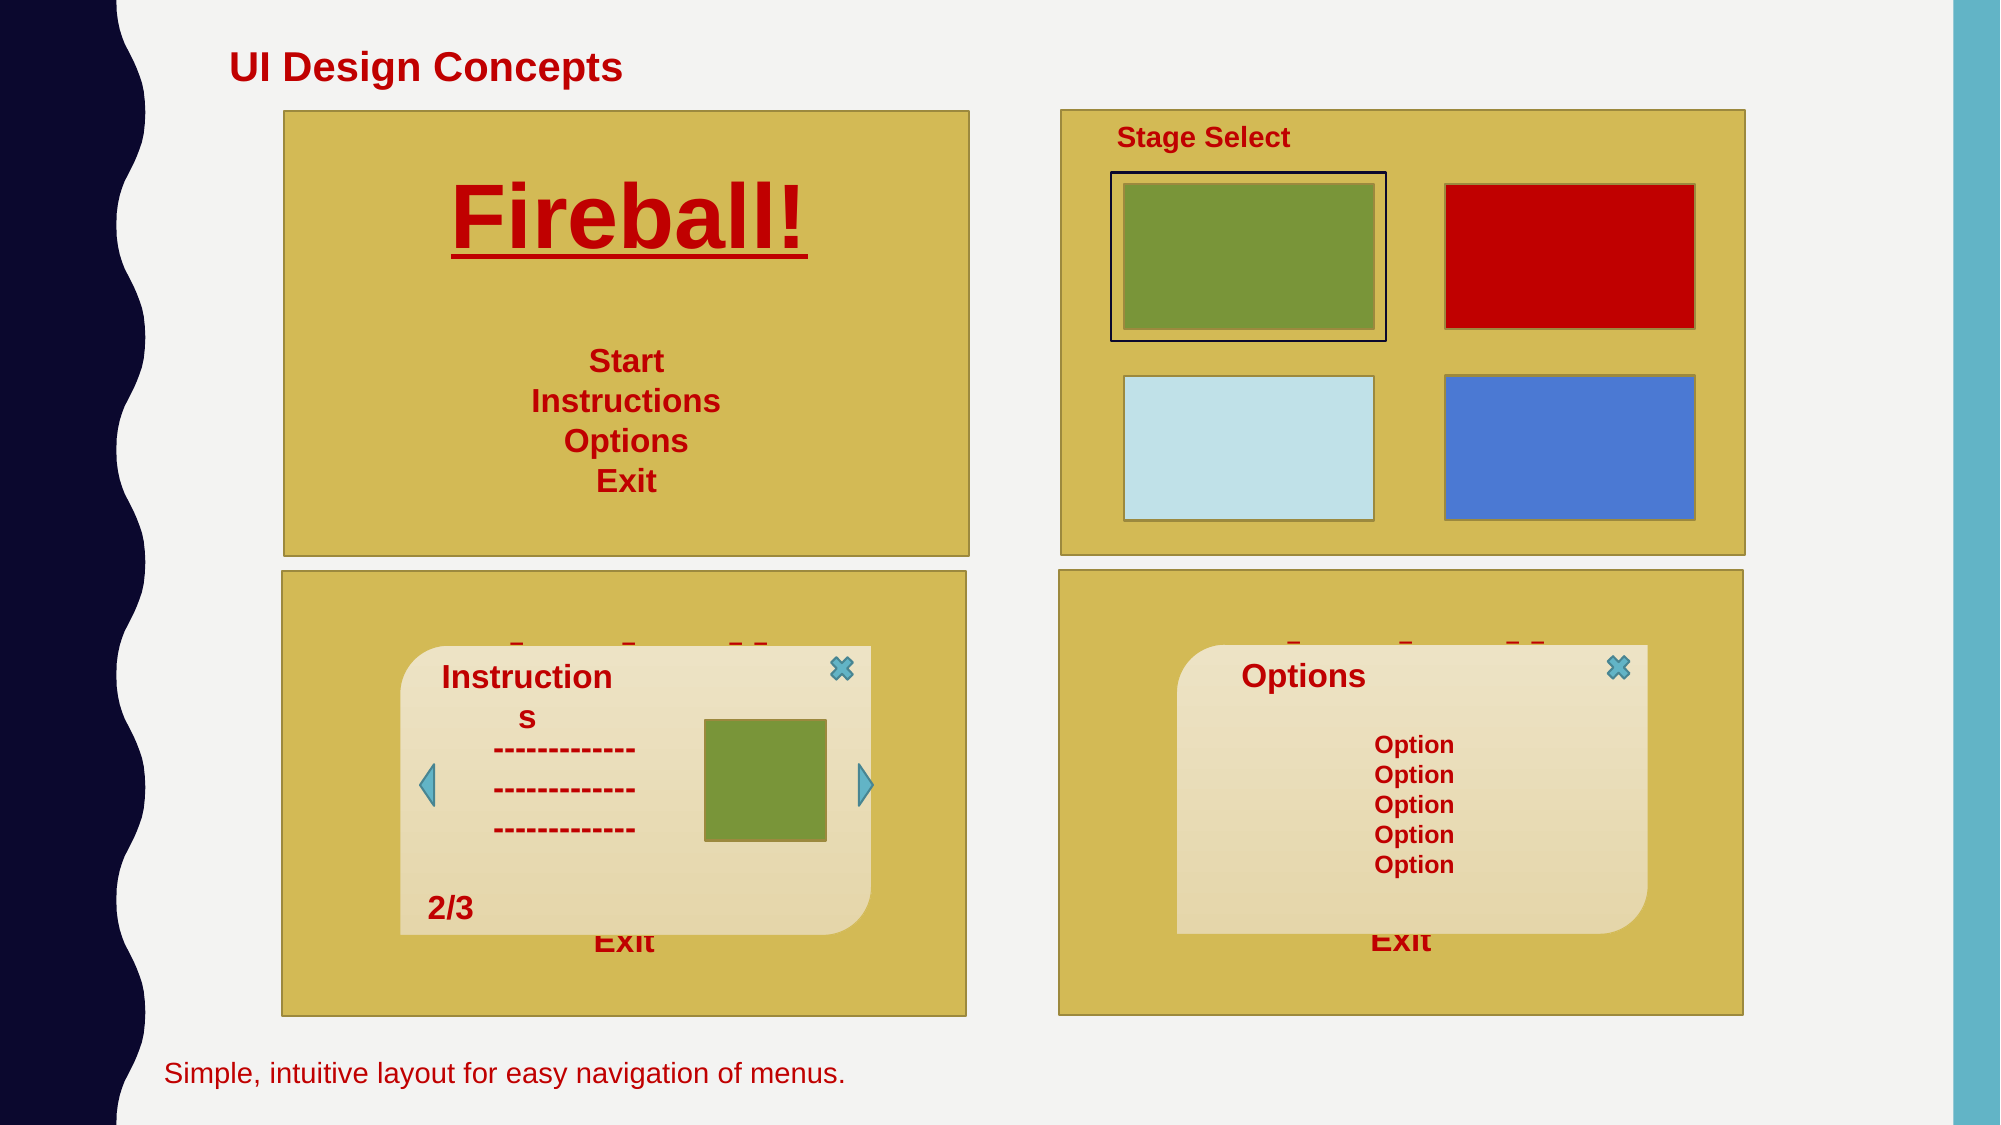

UI Design Concepts

Stage Select
Fireball!

Start
Instructions
Options
Exit

Fireball!
Fireball!

Options

Instructions

-------------
-------------
-------------

Option
Option
Option
Option
Option

Start
Instructions
Options
Exit

Start
Instructions
Options
Exit

2/3

Simple, intuitive layout for easy navigation of menus.